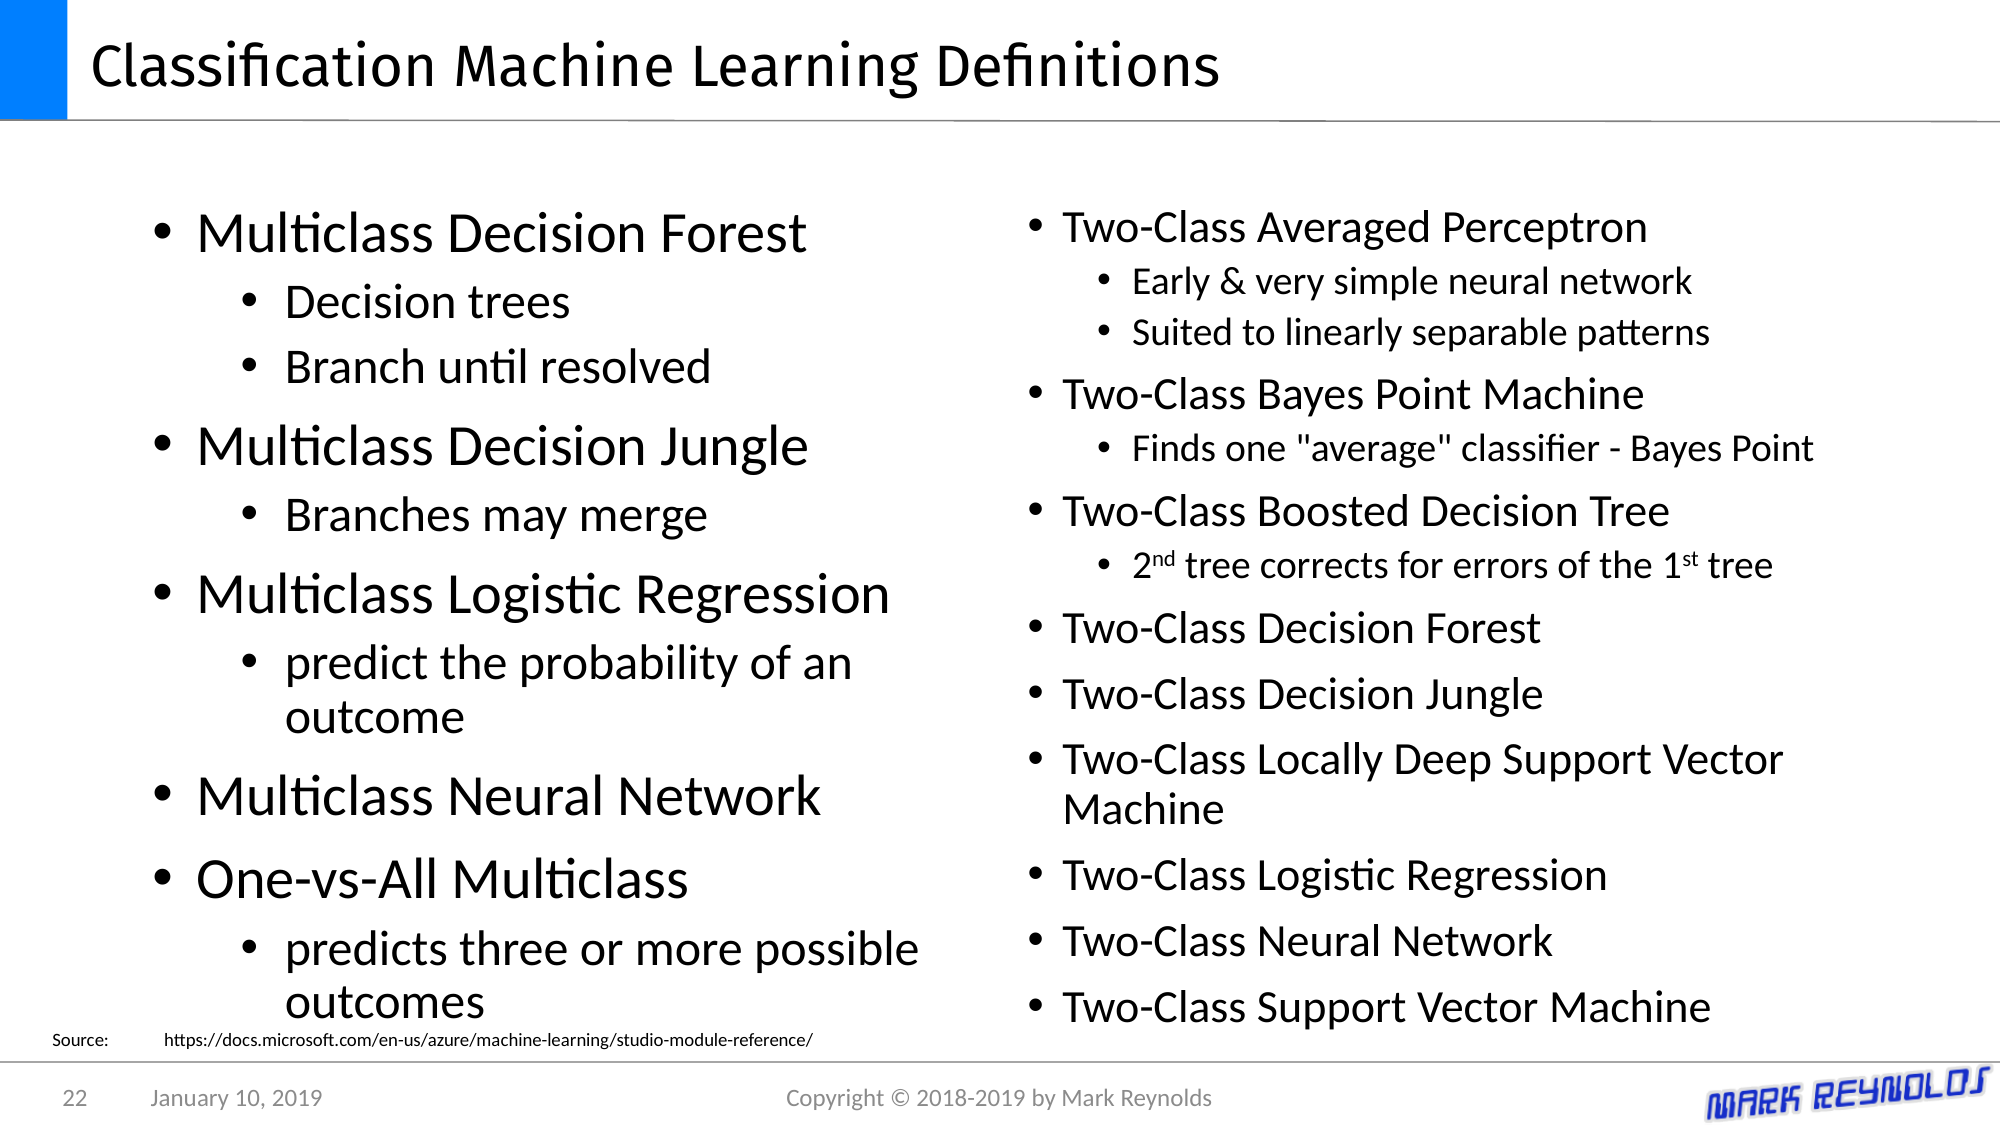

# Classification Machine Learning Definitions
Multiclass Decision Forest
Decision trees
Branch until resolved
Multiclass Decision Jungle
Branches may merge
Multiclass Logistic Regression
predict the probability of an outcome
Multiclass Neural Network
One-vs-All Multiclass
predicts three or more possible outcomes
Two-Class Averaged Perceptron
Early & very simple neural network
Suited to linearly separable patterns
Two-Class Bayes Point Machine
Finds one "average" classifier - Bayes Point
Two-Class Boosted Decision Tree
2nd tree corrects for errors of the 1st tree
Two-Class Decision Forest
Two-Class Decision Jungle
Two-Class Locally Deep Support Vector Machine
Two-Class Logistic Regression
Two-Class Neural Network
Two-Class Support Vector Machine
Source:	https://docs.microsoft.com/en-us/azure/machine-learning/studio-module-reference/
22
January 10, 2019
Copyright © 2018-2019 by Mark Reynolds